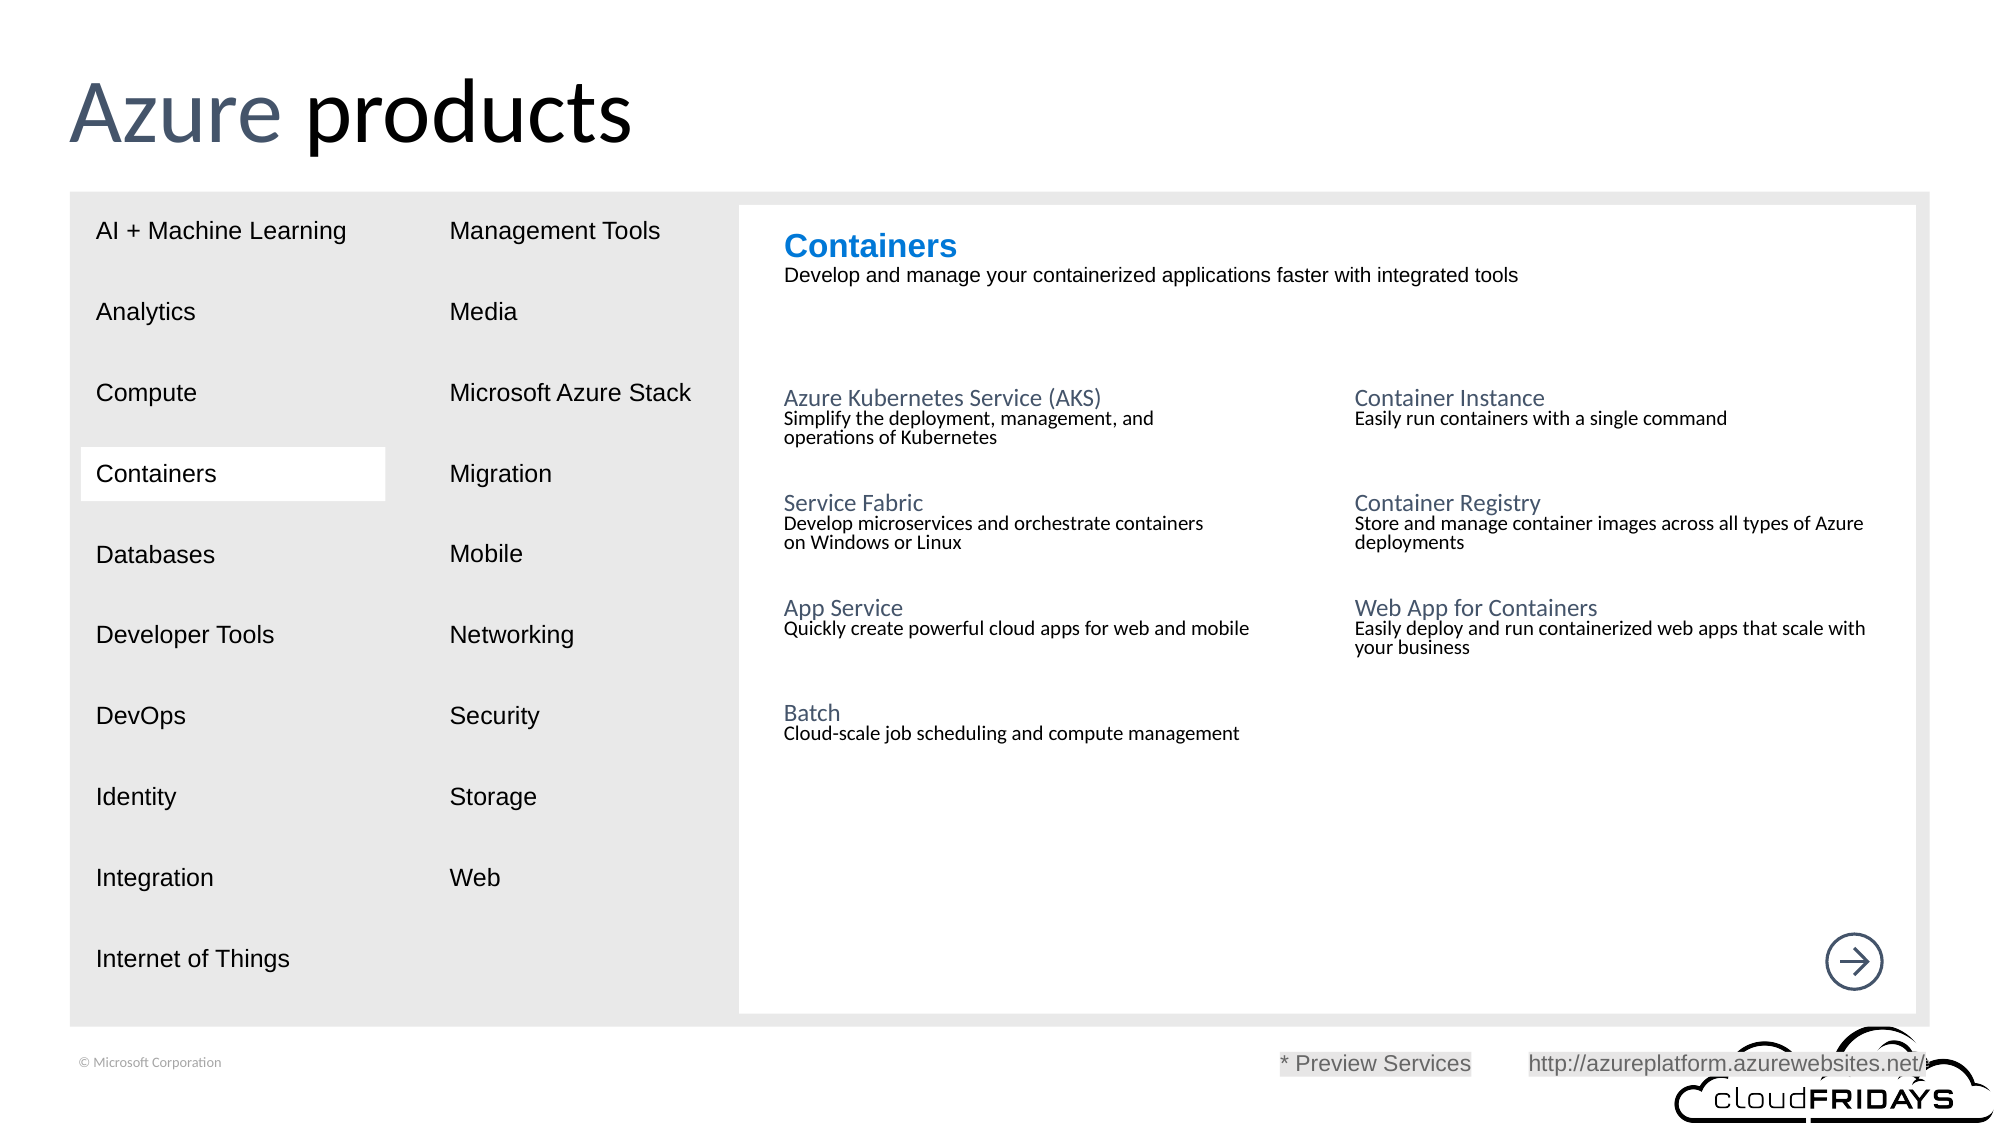

# Azure products

Management Tools
AI + Machine Learning
Containers
Develop and manage your containerized applications faster with integrated tools
Media
Analytics
Microsoft Azure Stack
Compute
| Azure Kubernetes Service (AKS) Simplify the deployment, management, and operations of Kubernetes | Container Instance Easily run containers with a single command |
| --- | --- |
| Service Fabric Develop microservices and orchestrate containers on Windows or Linux | Container Registry Store and manage container images across all types of Azure deployments |
| App Service Quickly create powerful cloud apps for web and mobile | Web App for Containers Easily deploy and run containerized web apps that scale with your business |
| Batch Cloud-scale job scheduling and compute management |  |
|  |  |
Migration
Containers
Mobile
Databases
Networking
Developer Tools
Security
DevOps
Storage
Identity
Integration
Web

Internet of Things
* Preview Services
http://azureplatform.azurewebsites.net/